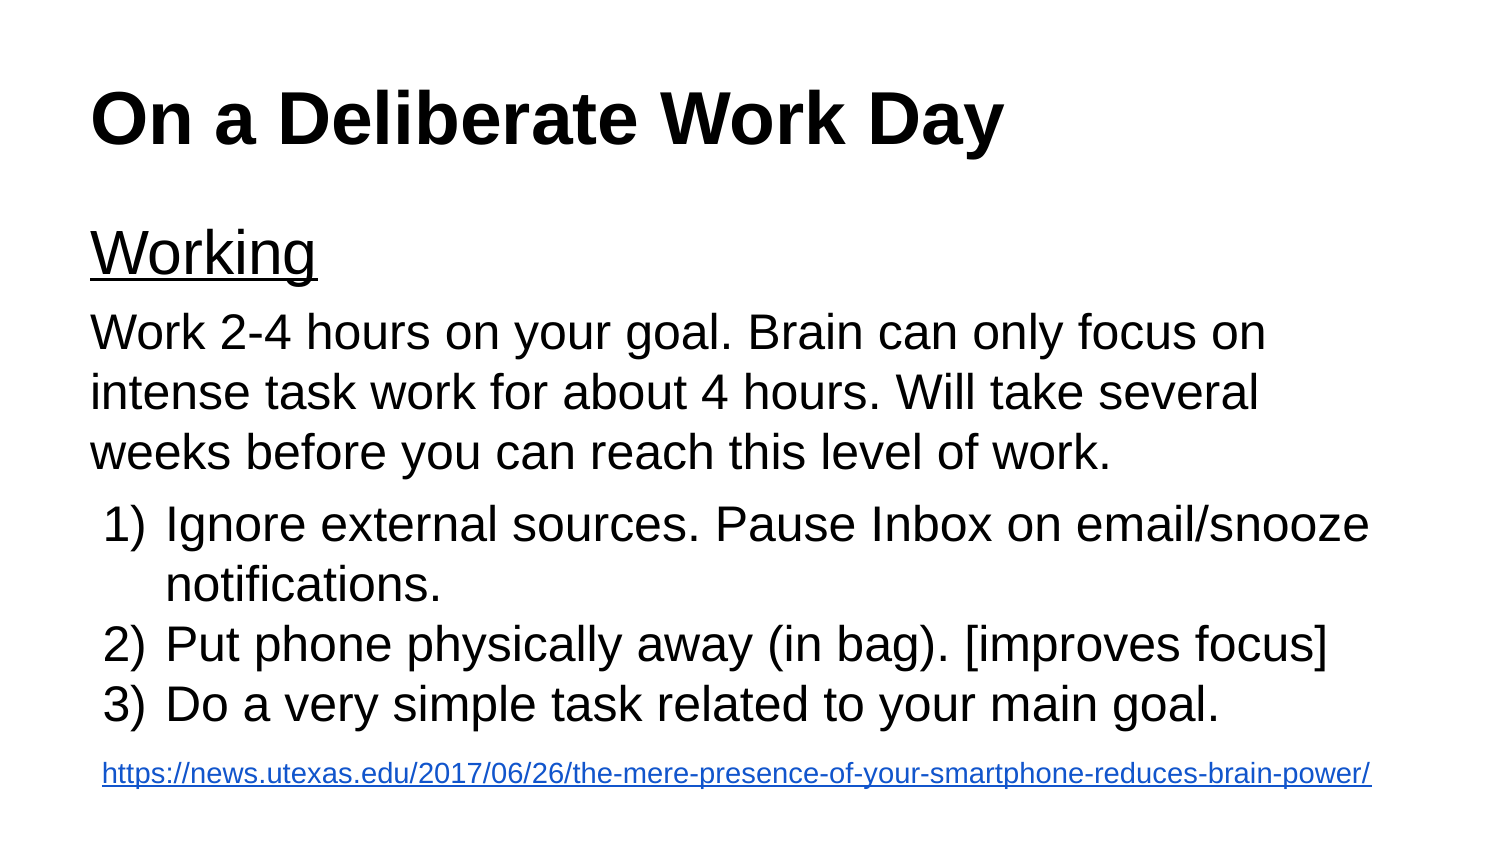

# On a Deliberate Work Day
Working
Work 2-4 hours on your goal. Brain can only focus on intense task work for about 4 hours. Will take several weeks before you can reach this level of work.
Ignore external sources. Pause Inbox on email/snooze notifications.
Put phone physically away (in bag). [improves focus]
Do a very simple task related to your main goal.
https://news.utexas.edu/2017/06/26/the-mere-presence-of-your-smartphone-reduces-brain-power/